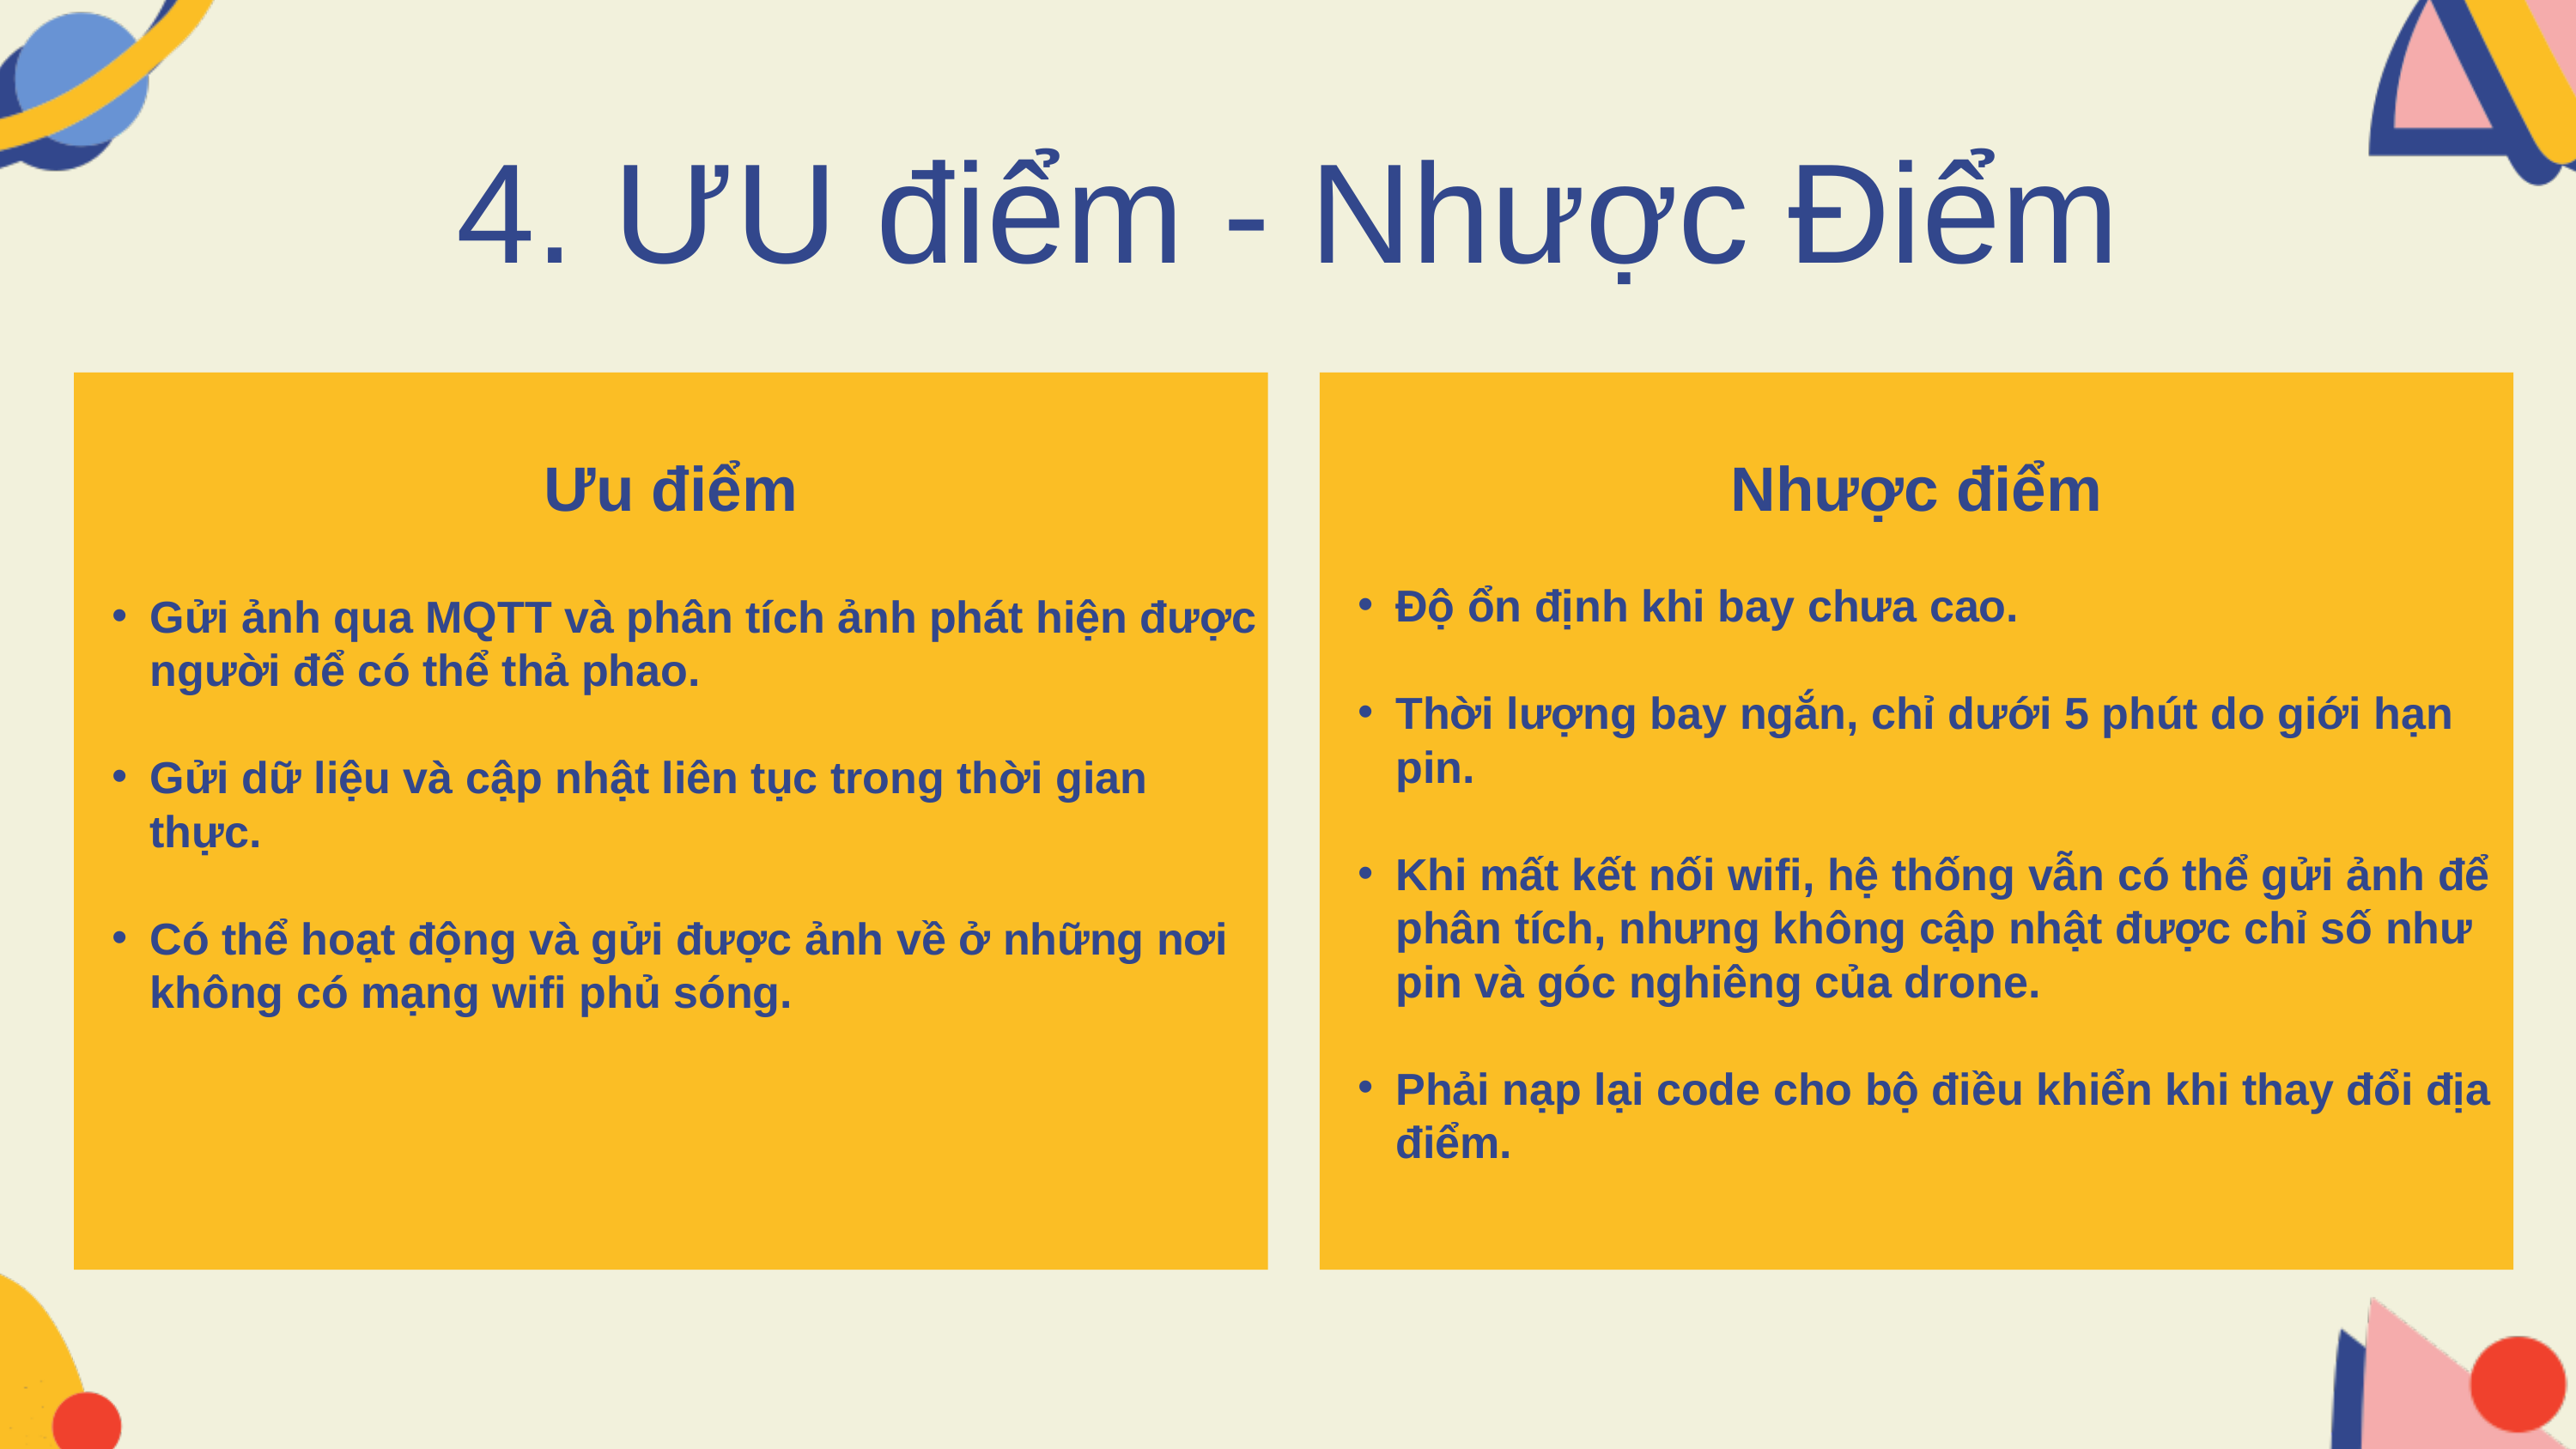

4. ƯU điểm - Nhược Điểm

Ưu điểm

Gửi ảnh qua MQTT và phân tích ảnh phát hiện được người để có thể thả phao.

Gửi dữ liệu và cập nhật liên tục trong thời gian thực.

Có thể hoạt động và gửi được ảnh về ở những nơi không có mạng wifi phủ sóng.

Nhược điểm

Độ ổn định khi bay chưa cao.

Thời lượng bay ngắn, chỉ dưới 5 phút do giới hạn pin.

Khi mất kết nối wifi, hệ thống vẫn có thể gửi ảnh để phân tích, nhưng không cập nhật được chỉ số như pin và góc nghiêng của drone.

Phải nạp lại code cho bộ điều khiển khi thay đổi địa điểm.